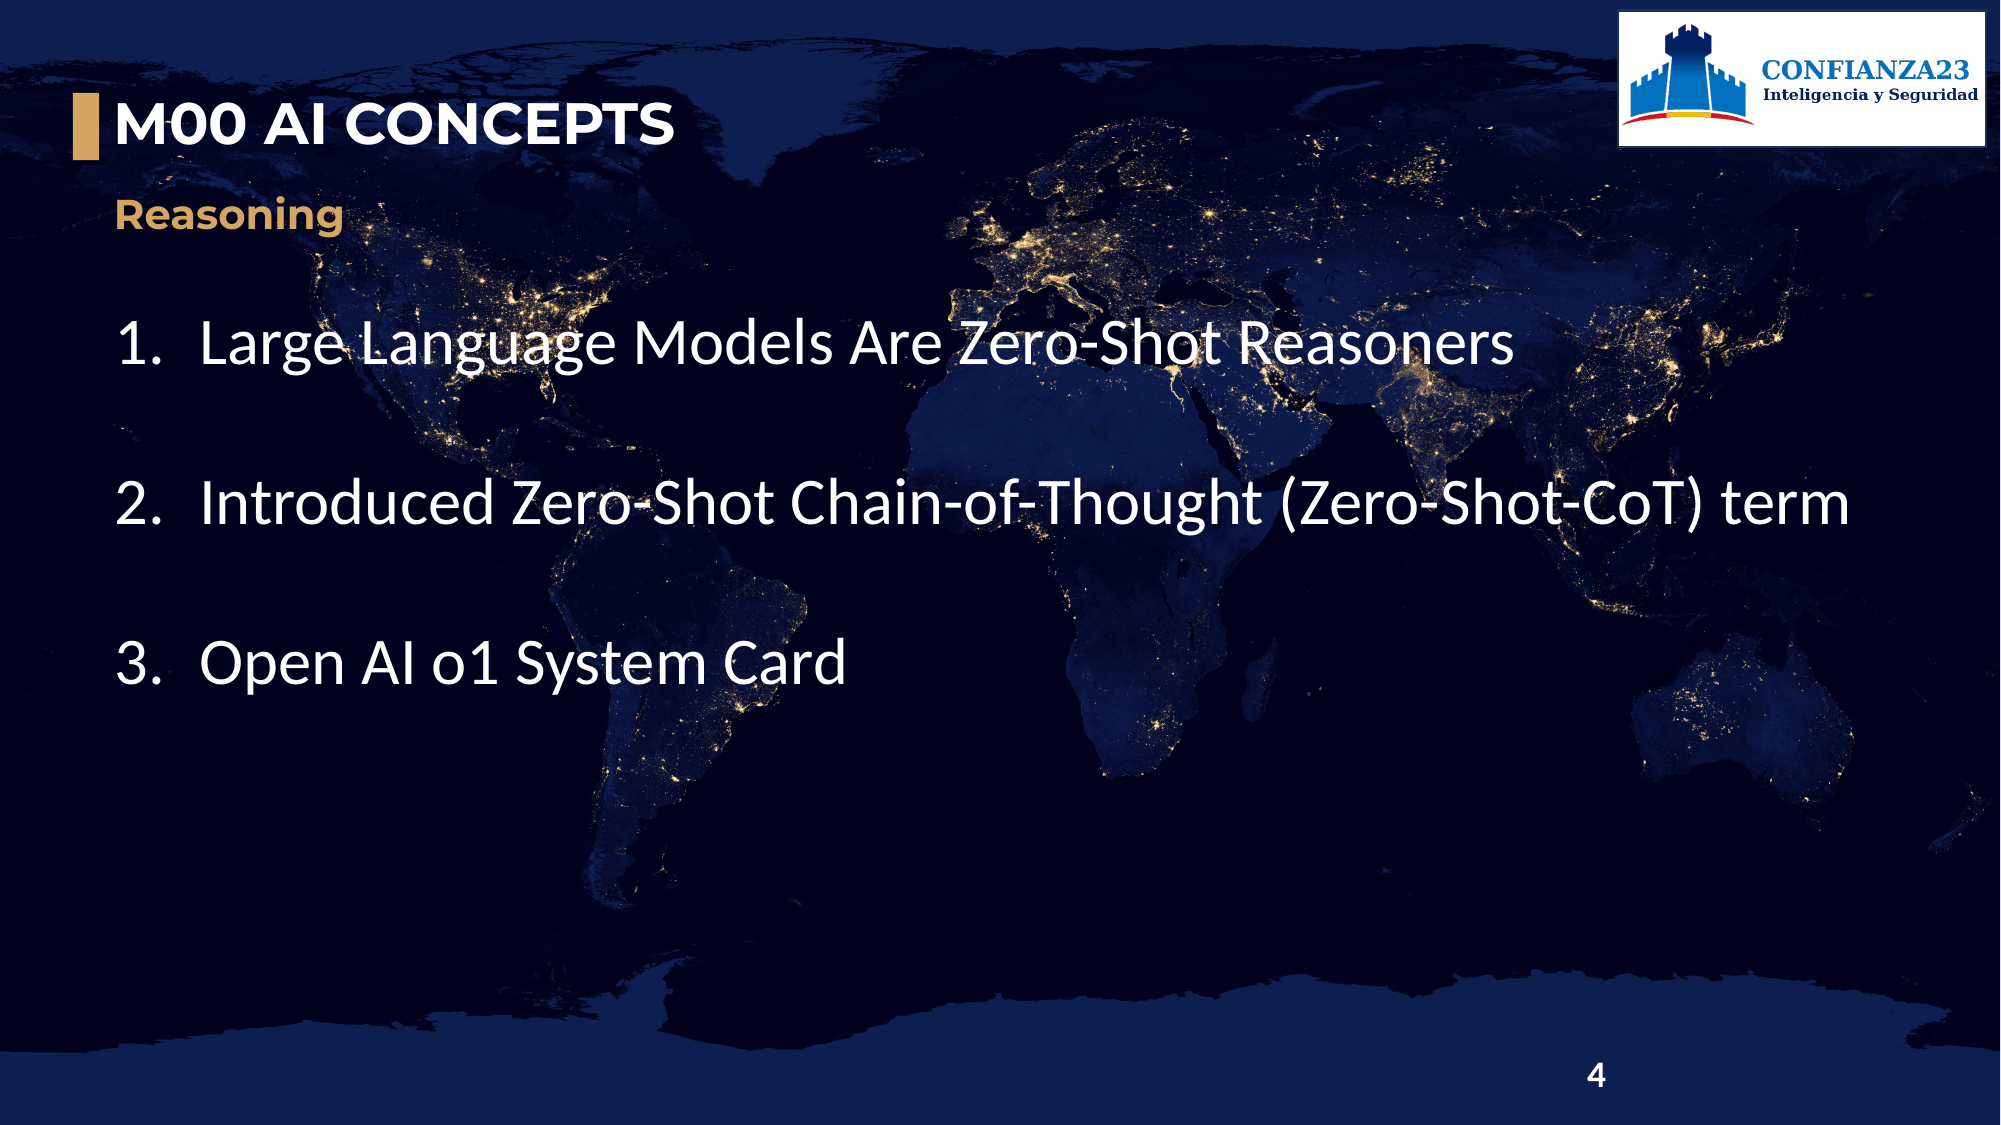

M00 AI CONCEPTS

Reasoning
Large Language Models Are Zero-Shot Reasoners

Introduced Zero-Shot Chain-of-Thought (Zero-Shot-CoT) term

Open AI o1 System Card